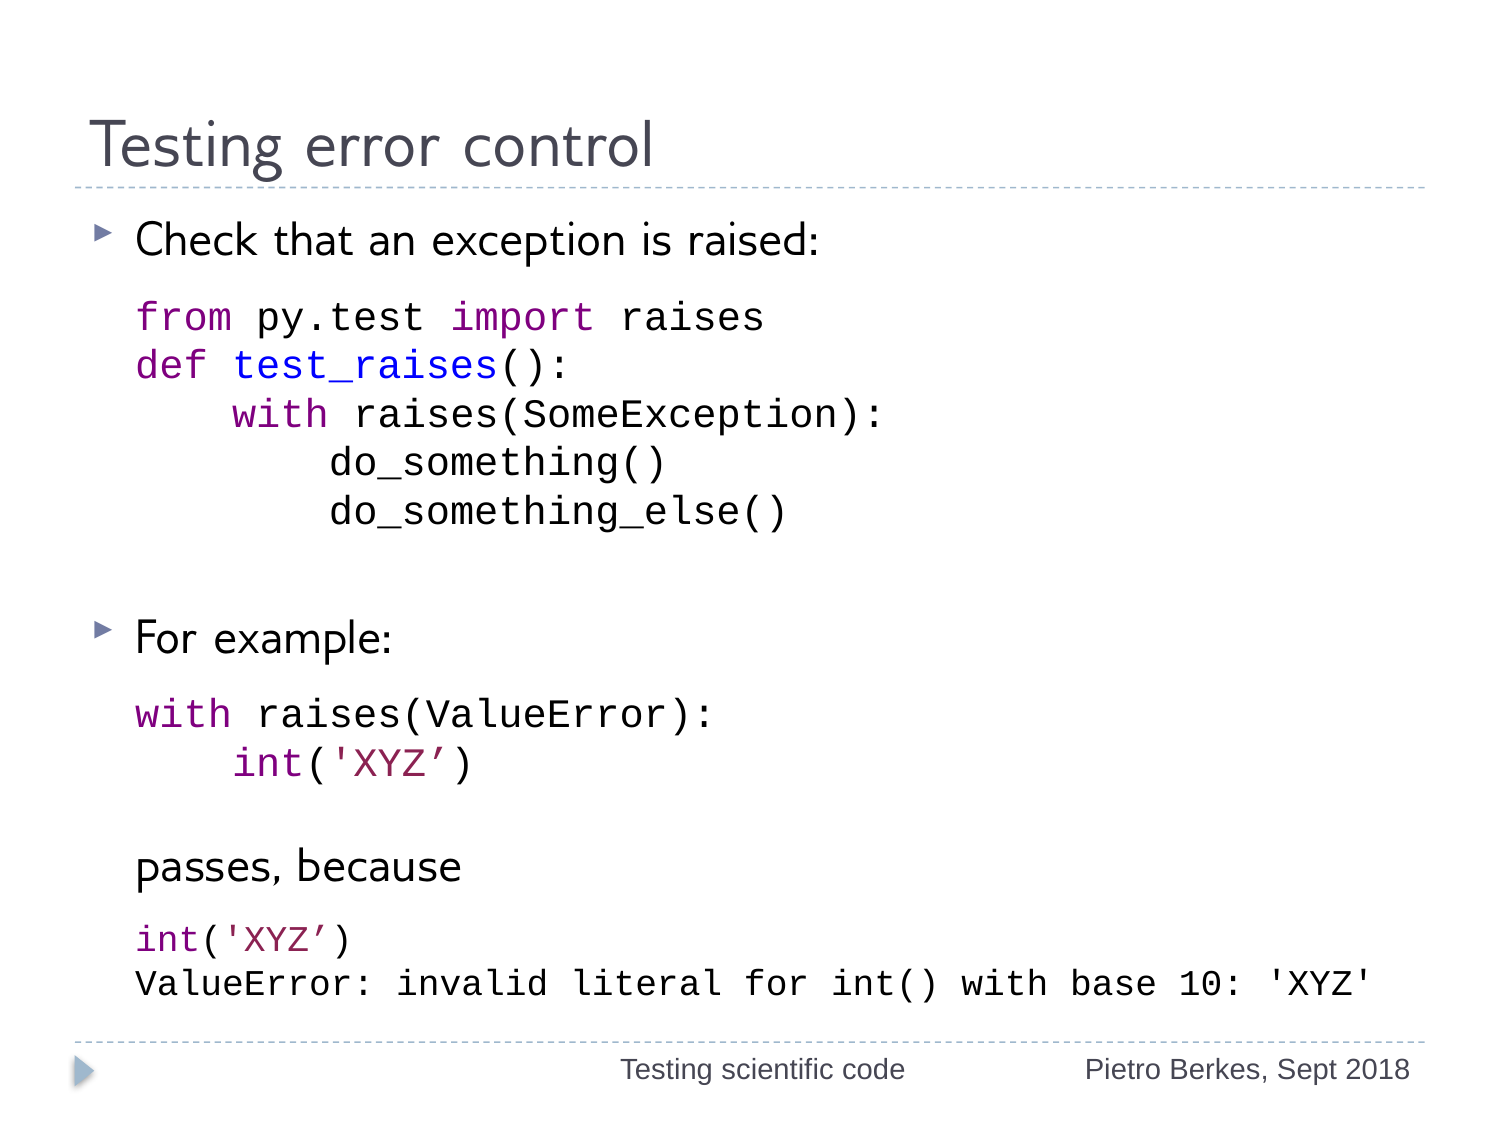

# Testing error control
Check that an exception is raised:
from py.test import raises
def test_raises():
    with raises(SomeException):
        do_something()
        do_something_else()
For example:
with raises(ValueError):
    int('XYZ’)
passes, because
int('XYZ’)
ValueError: invalid literal for int() with base 10: 'XYZ'

Testing scientific code
Pietro Berkes, Sept 2018